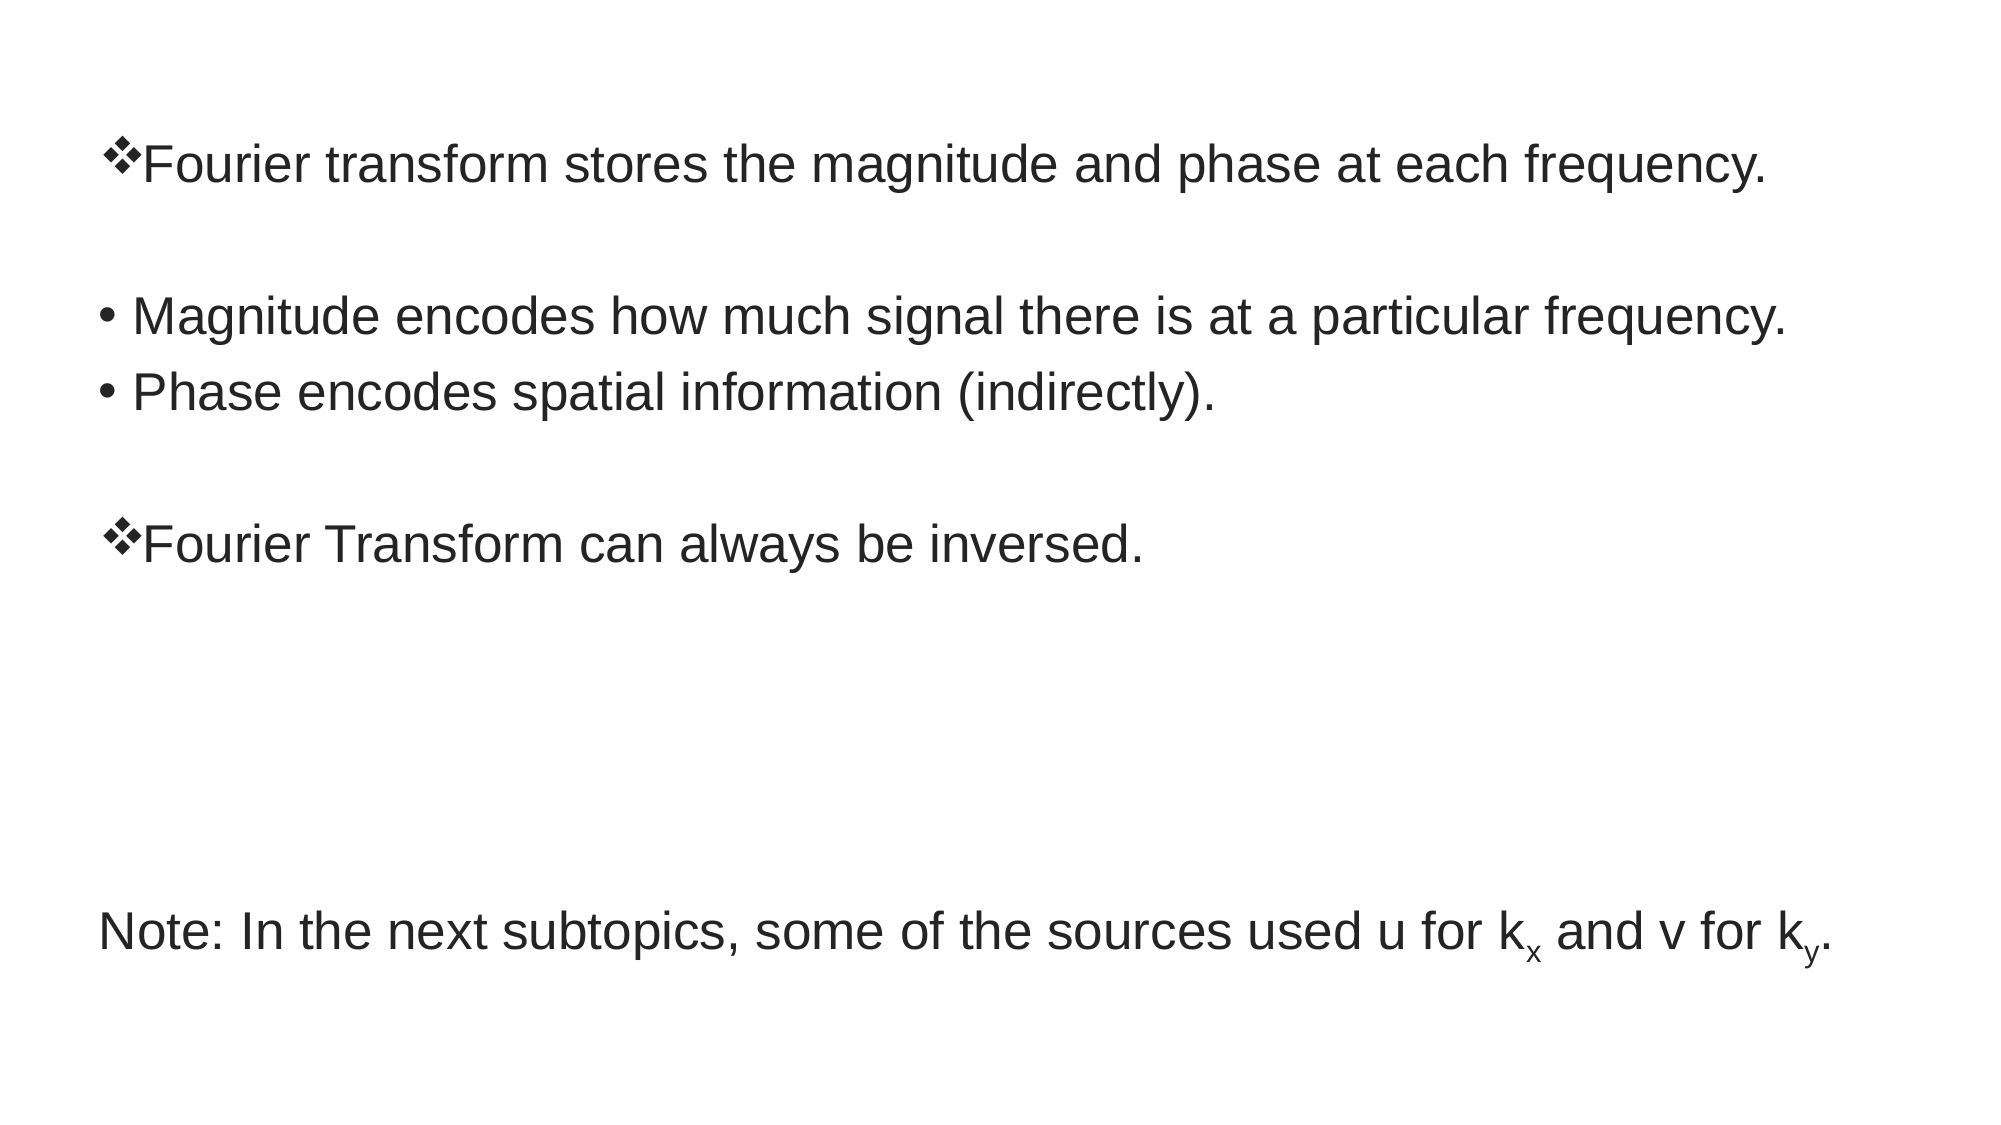

Fourier transform stores the magnitude and phase at each frequency.

Magnitude encodes how much signal there is at a particular frequency.
Phase encodes spatial information (indirectly).

Fourier Transform can always be inversed.

Note: In the next subtopics, some of the sources used u for kx and v for ky.